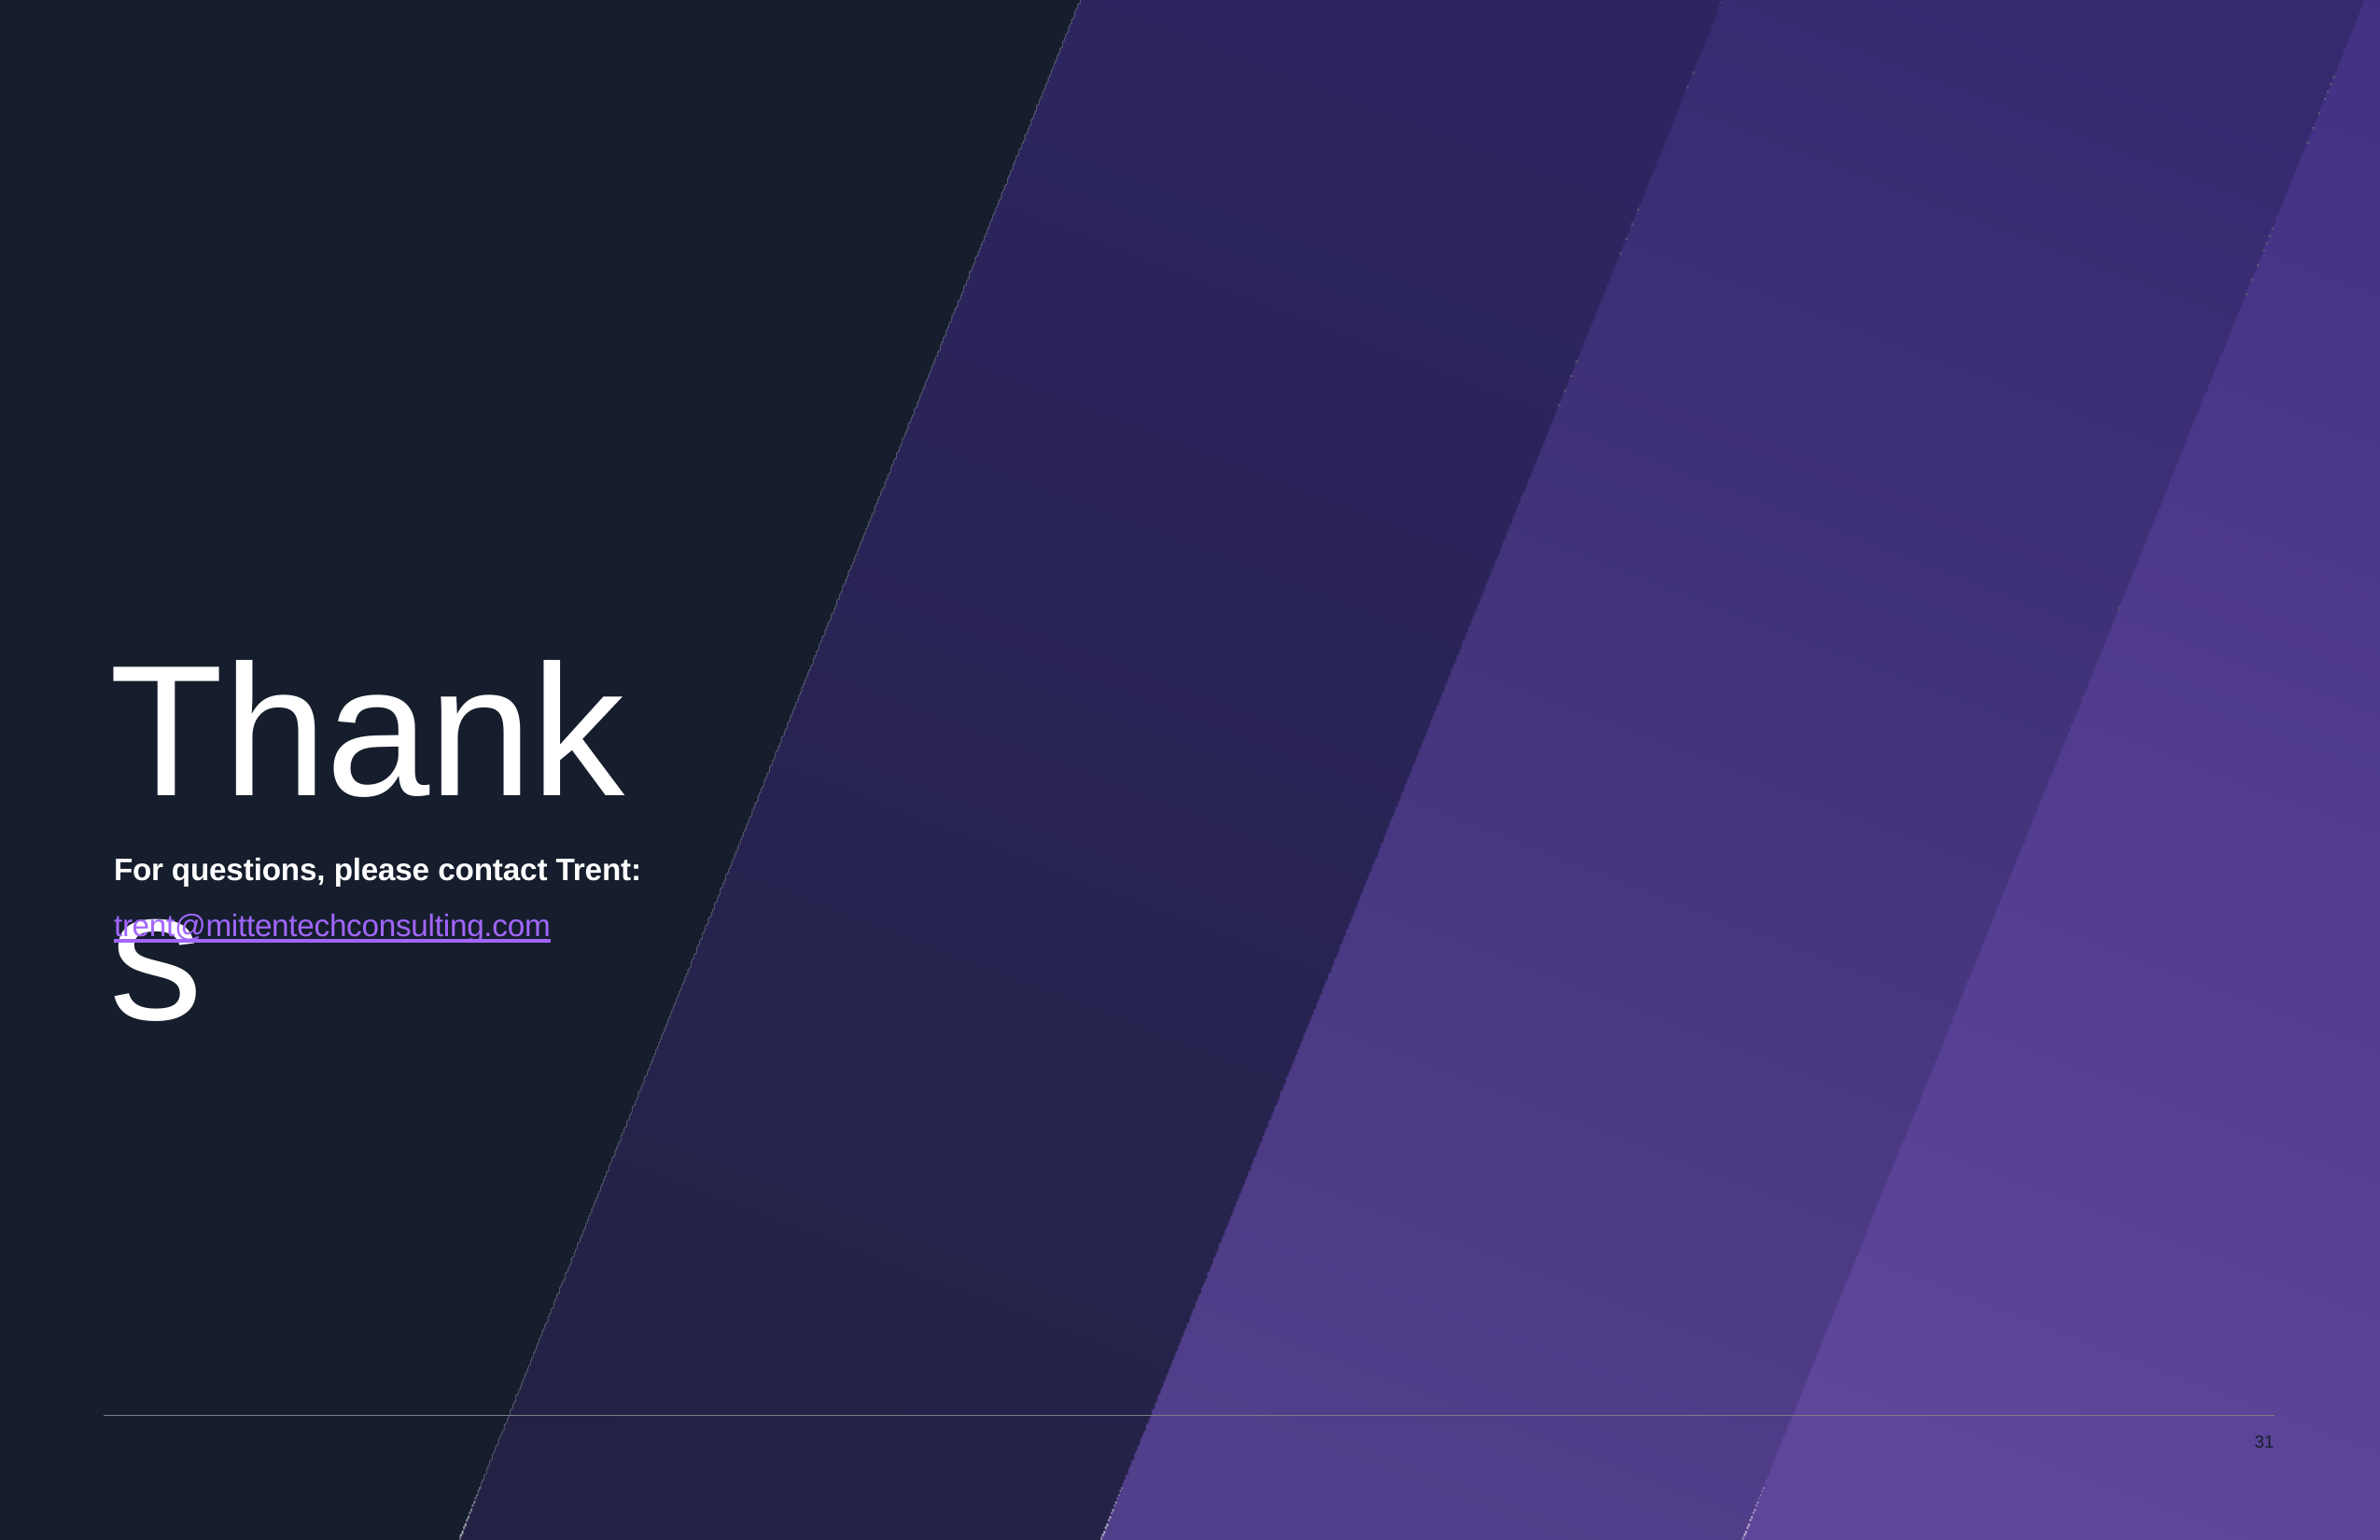

# Thanks
For questions, please contact Trent:
trent@mittentechconsulting.com

AWS User Groups
31